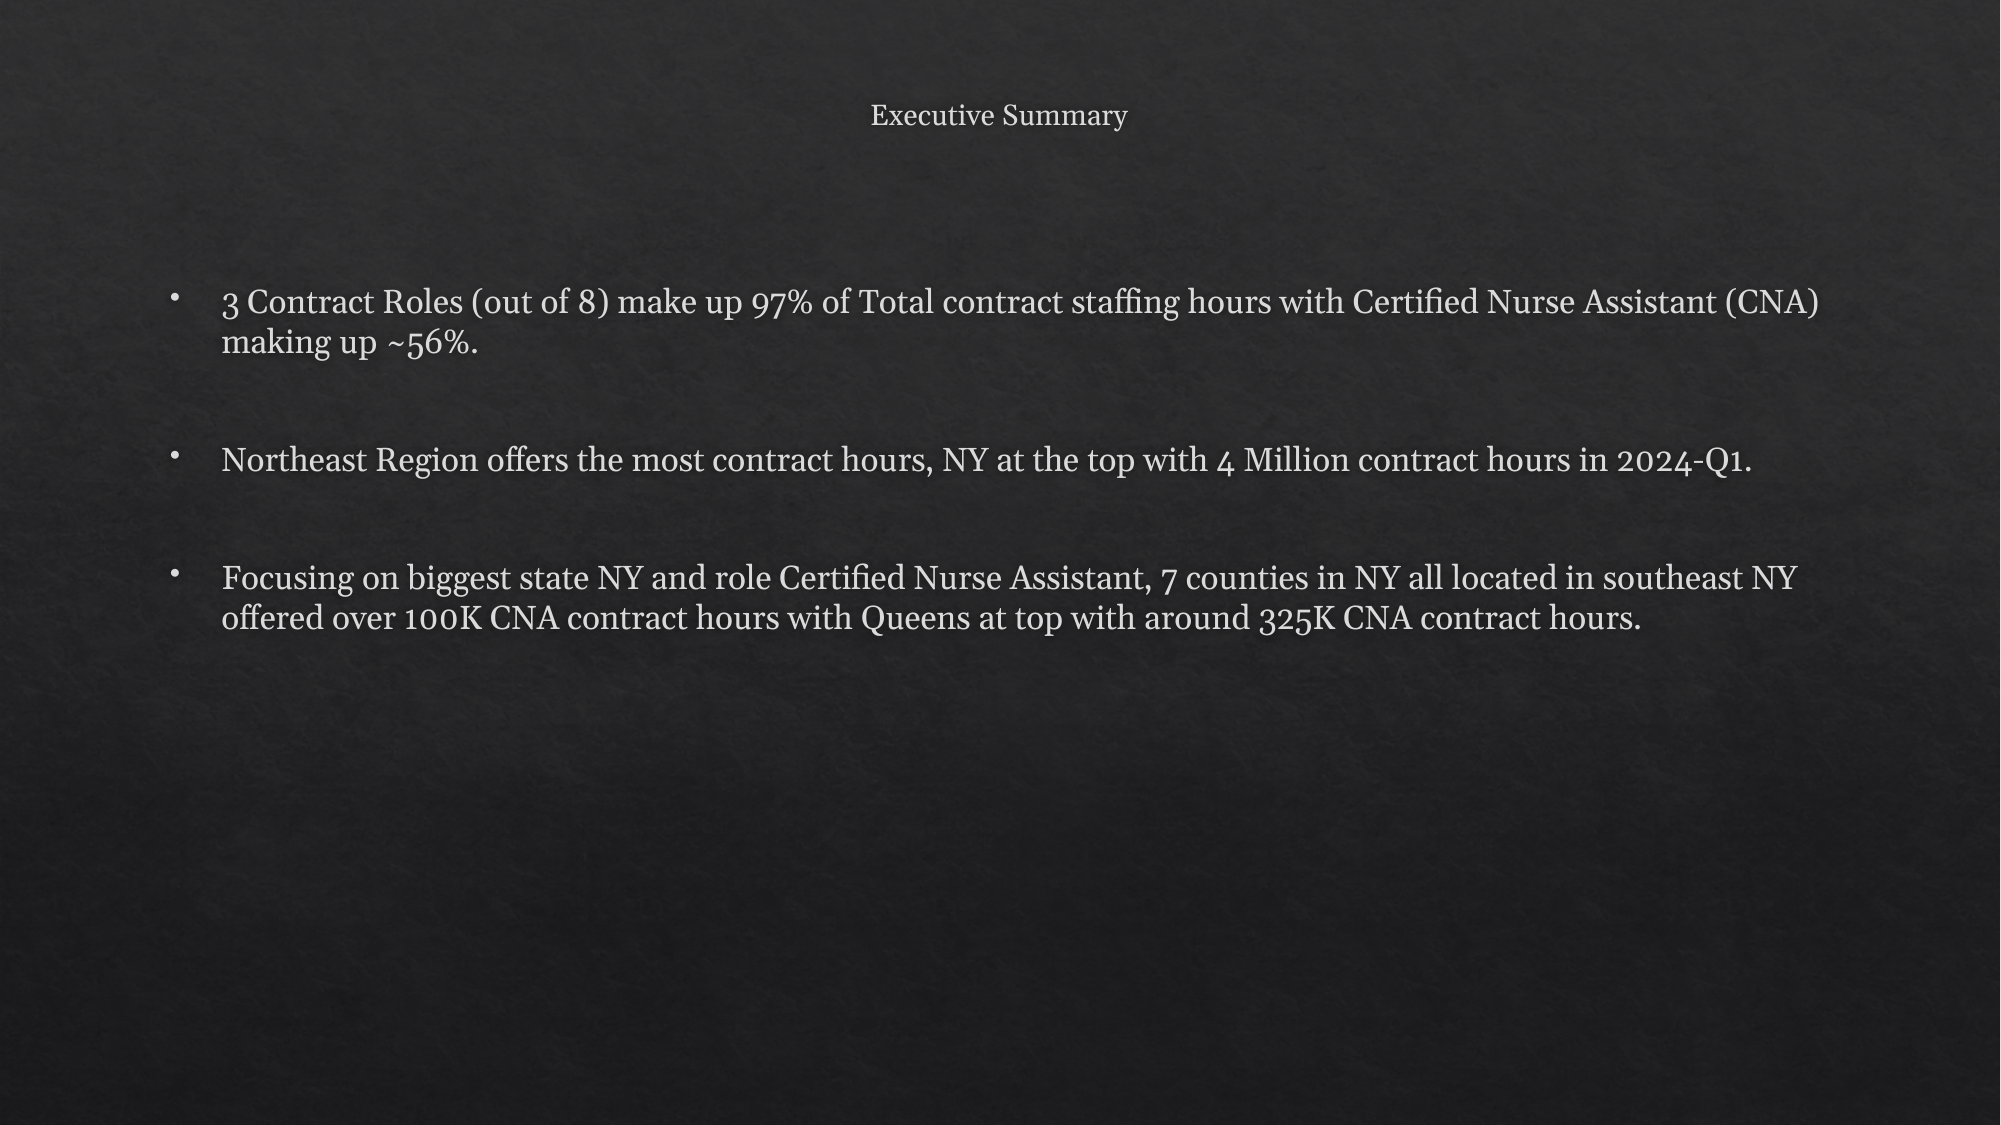

# Executive Summary
3 Contract Roles (out of 8) make up 97% of Total contract staffing hours with Certified Nurse Assistant (CNA) making up ~56%.

Northeast Region offers the most contract hours, NY at the top with 4 Million contract hours in 2024-Q1.

Focusing on biggest state NY and role Certified Nurse Assistant, 7 counties in NY all located in southeast NY offered over 100K CNA contract hours with Queens at top with around 325K CNA contract hours.